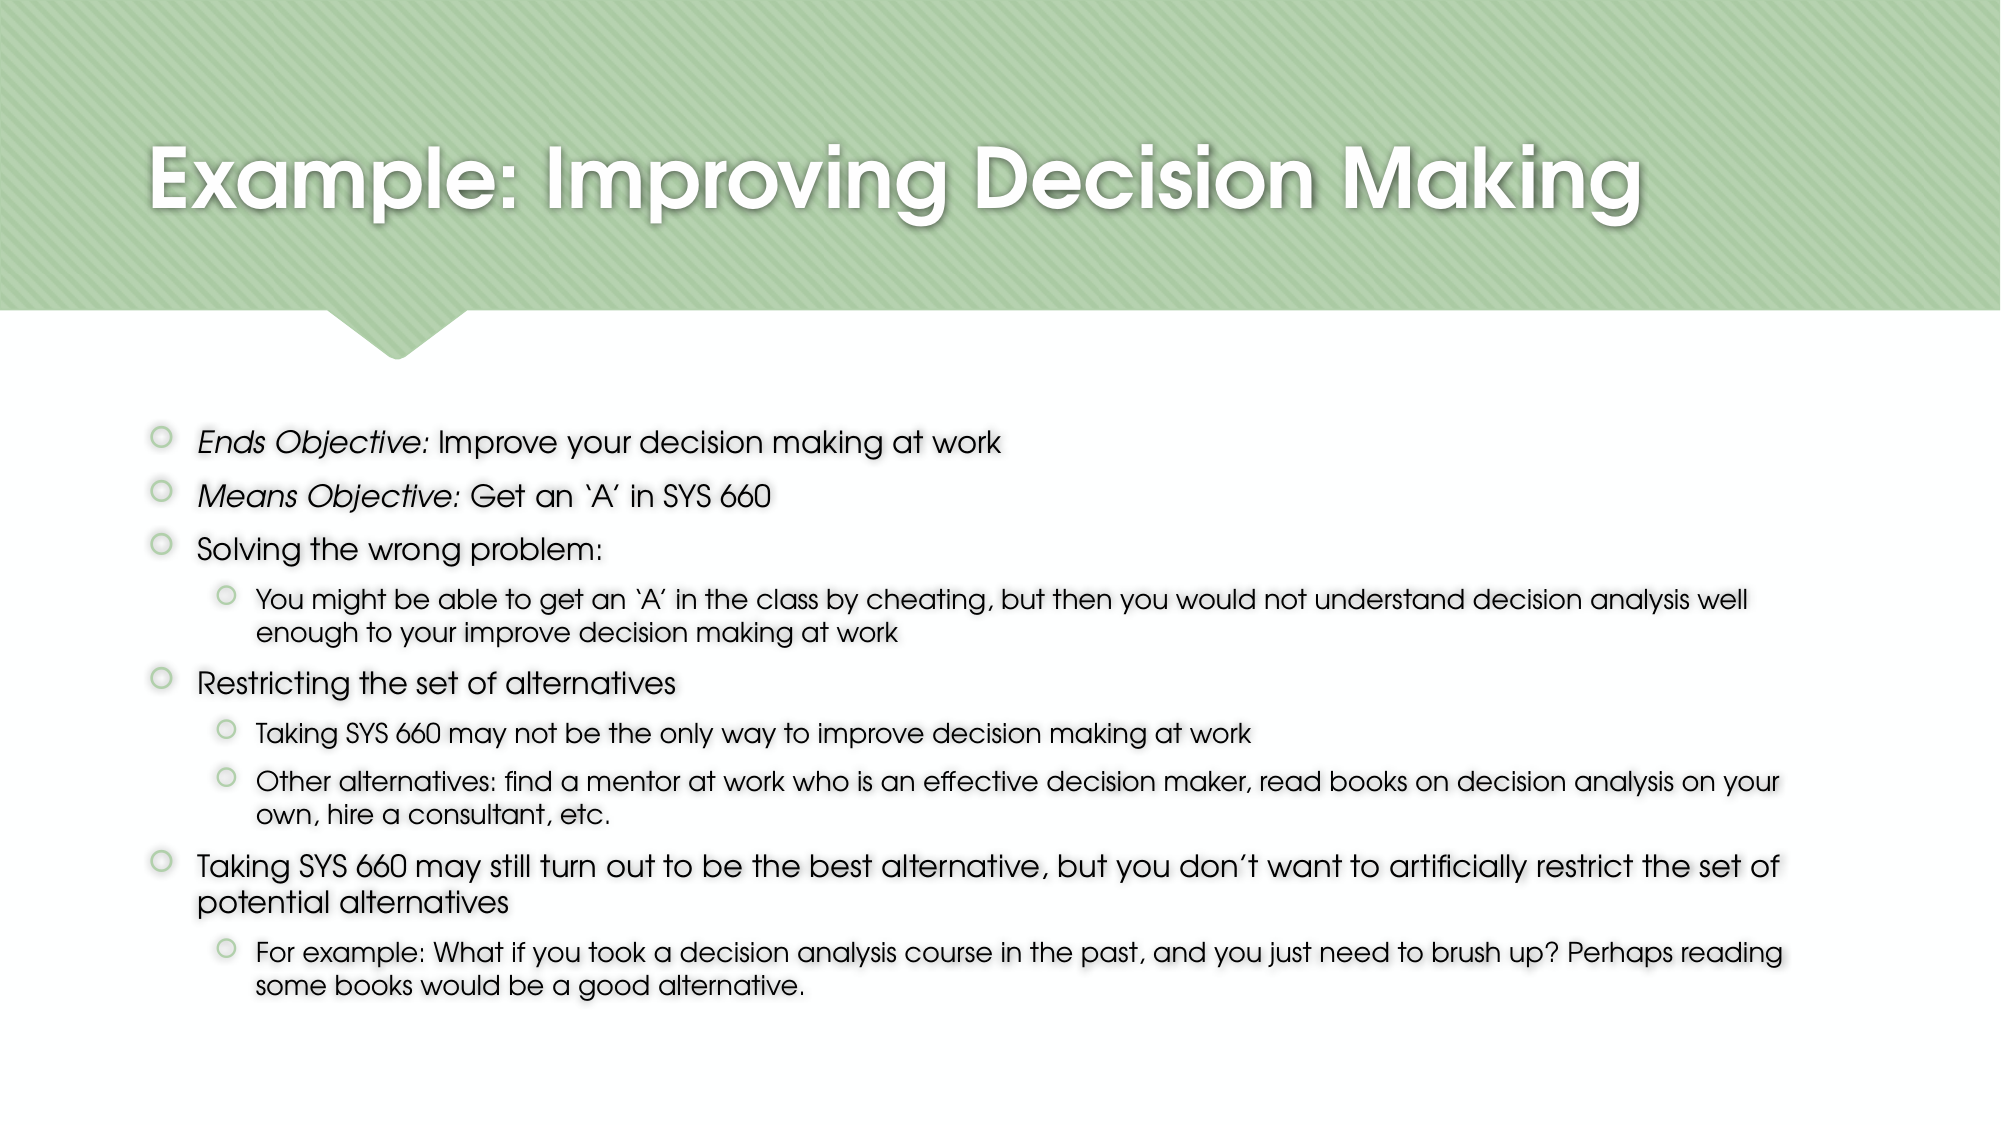

# Example: Improving Decision Making
Ends Objective: Improve your decision making at work
Means Objective: Get an ‘A’ in SYS 660
Solving the wrong problem:
You might be able to get an ‘A’ in the class by cheating, but then you would not understand decision analysis well enough to your improve decision making at work
Restricting the set of alternatives
Taking SYS 660 may not be the only way to improve decision making at work
Other alternatives: find a mentor at work who is an effective decision maker, read books on decision analysis on your own, hire a consultant, etc.
Taking SYS 660 may still turn out to be the best alternative, but you don’t want to artificially restrict the set of potential alternatives
For example: What if you took a decision analysis course in the past, and you just need to brush up? Perhaps reading some books would be a good alternative.